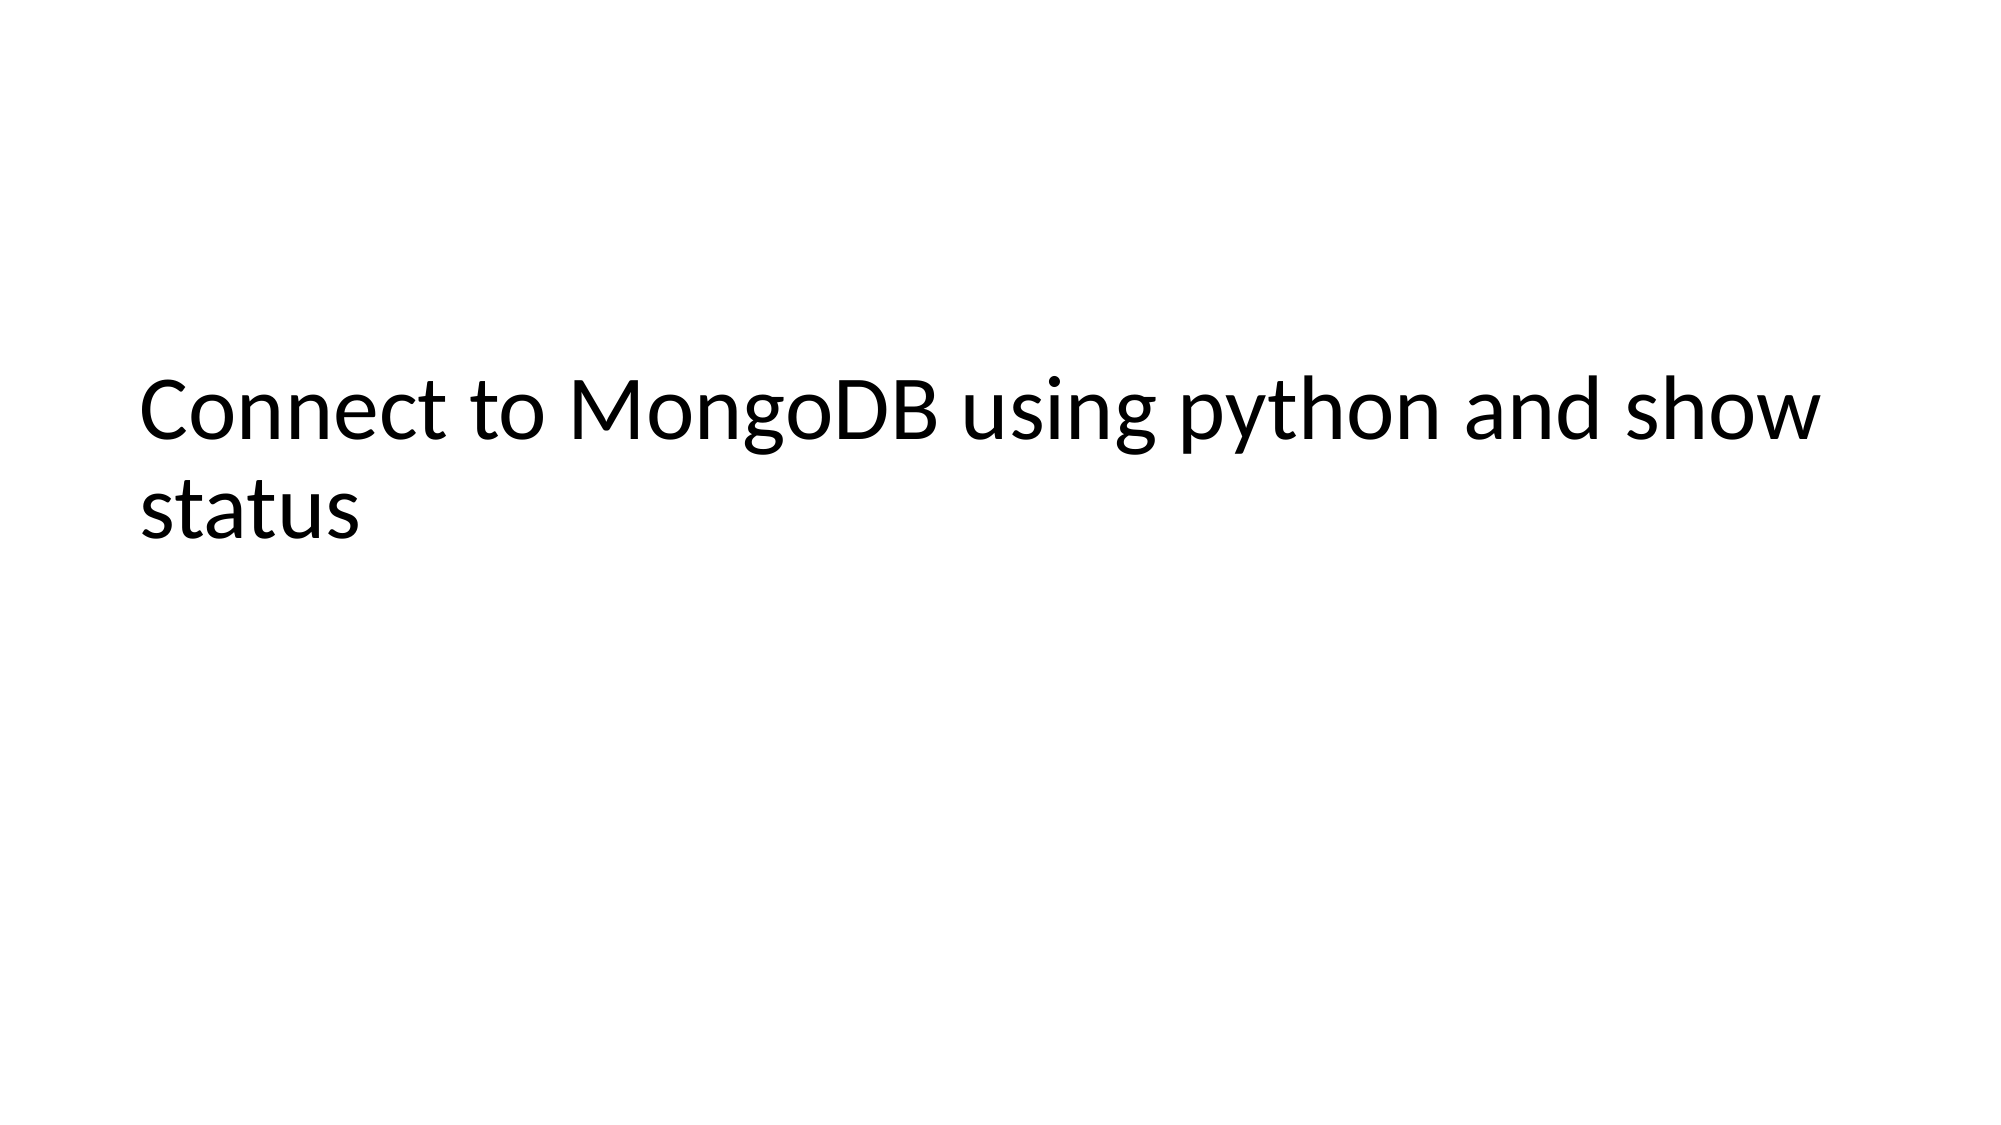

# Connect to MongoDB using python and show status